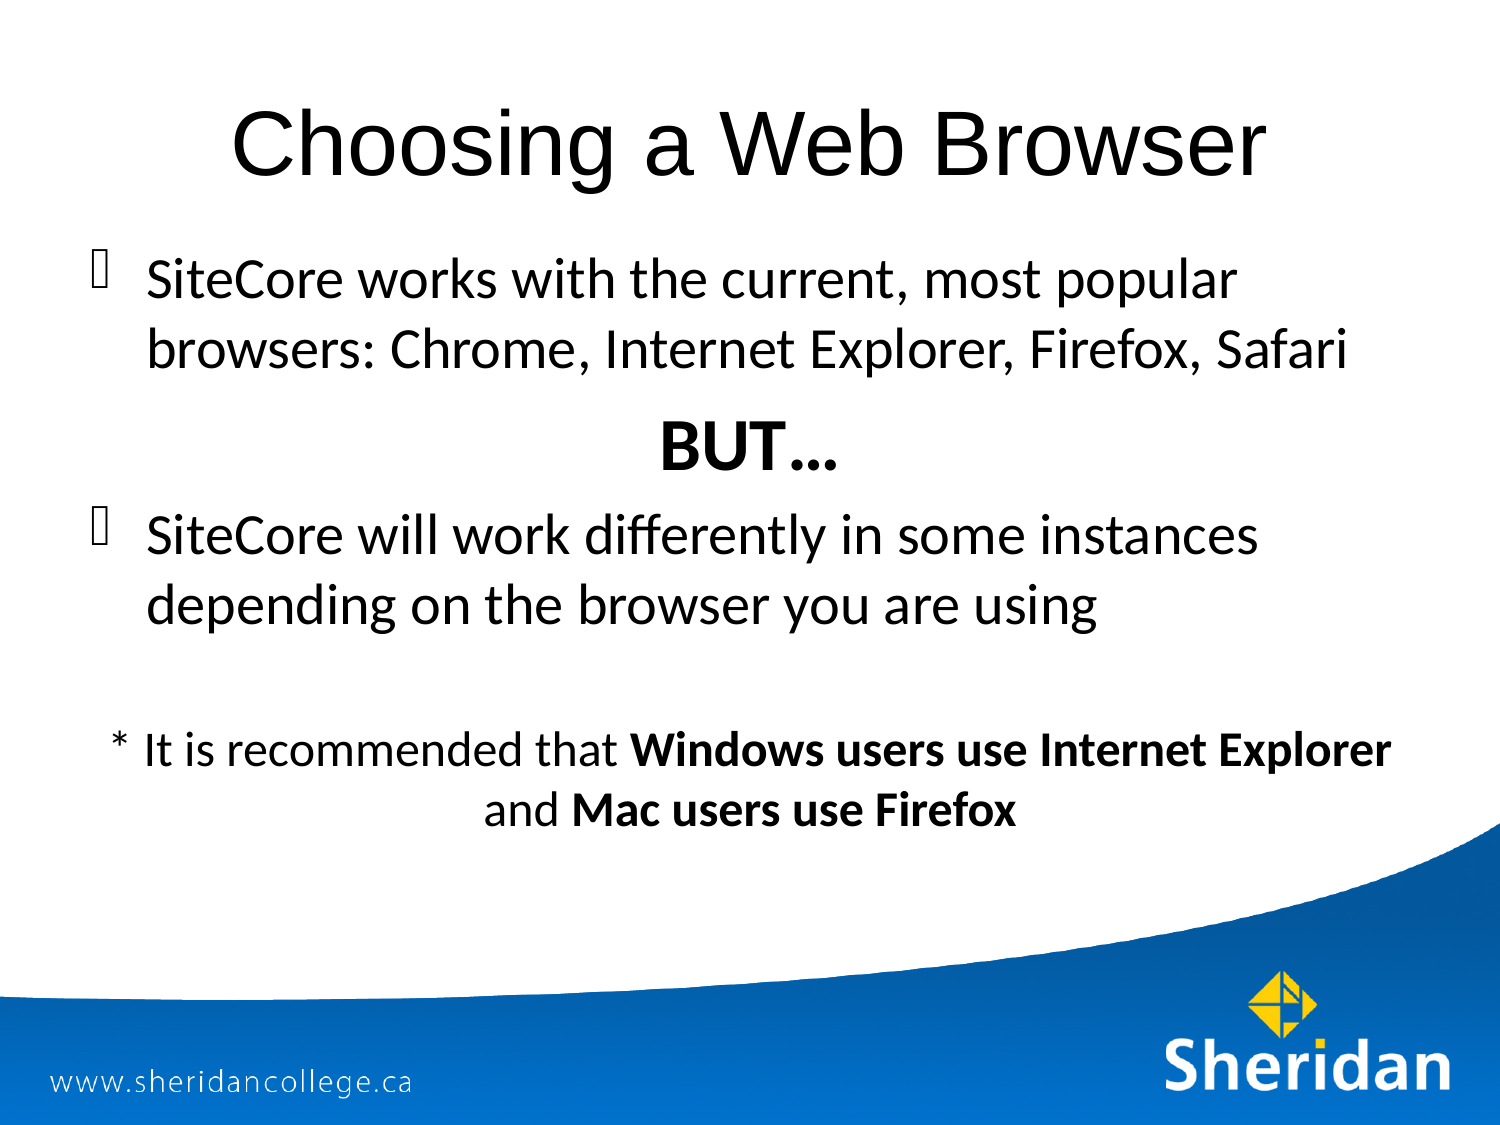

# Choosing a Web Browser
SiteCore works with the current, most popular browsers: Chrome, Internet Explorer, Firefox, Safari
BUT…
SiteCore will work differently in some instances depending on the browser you are using
* It is recommended that Windows users use Internet Explorer and Mac users use Firefox